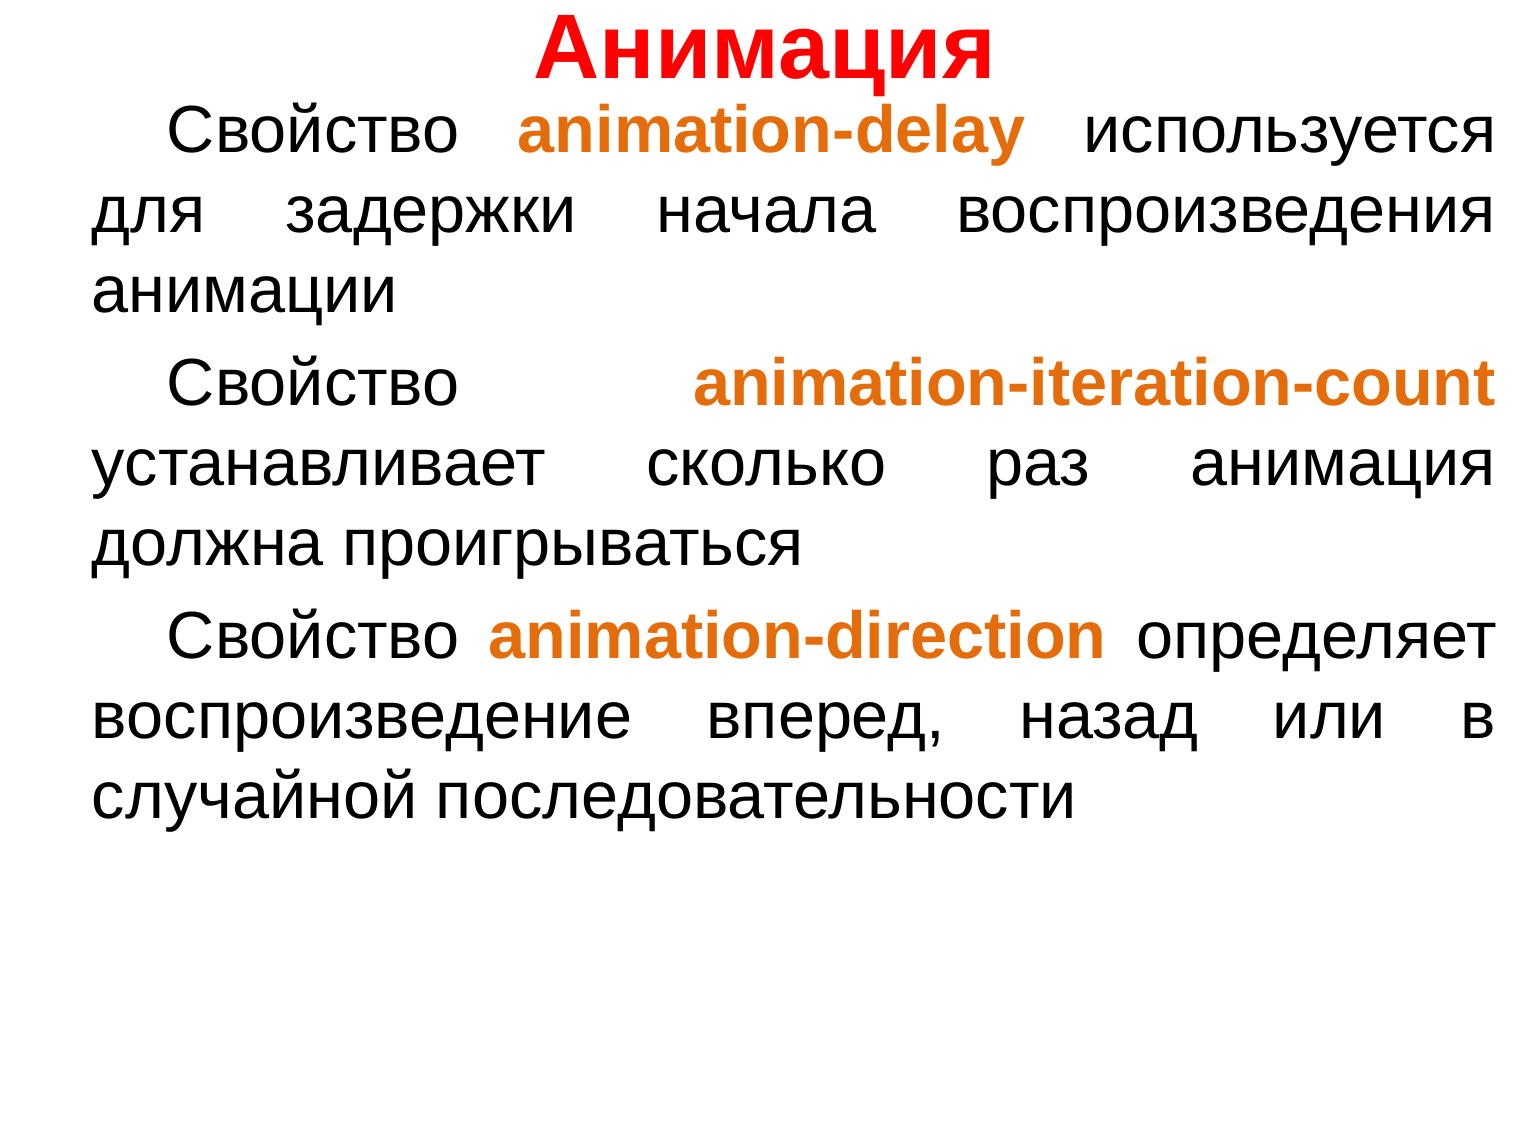

# Анимация
Свойство animation-delay используется для задержки начала воспроизведения анимации
Свойство animation-iteration-count устанавливает сколько раз анимация должна проигрываться
Свойство animation-direction определяет воспроизведение вперед, назад или в случайной последовательности